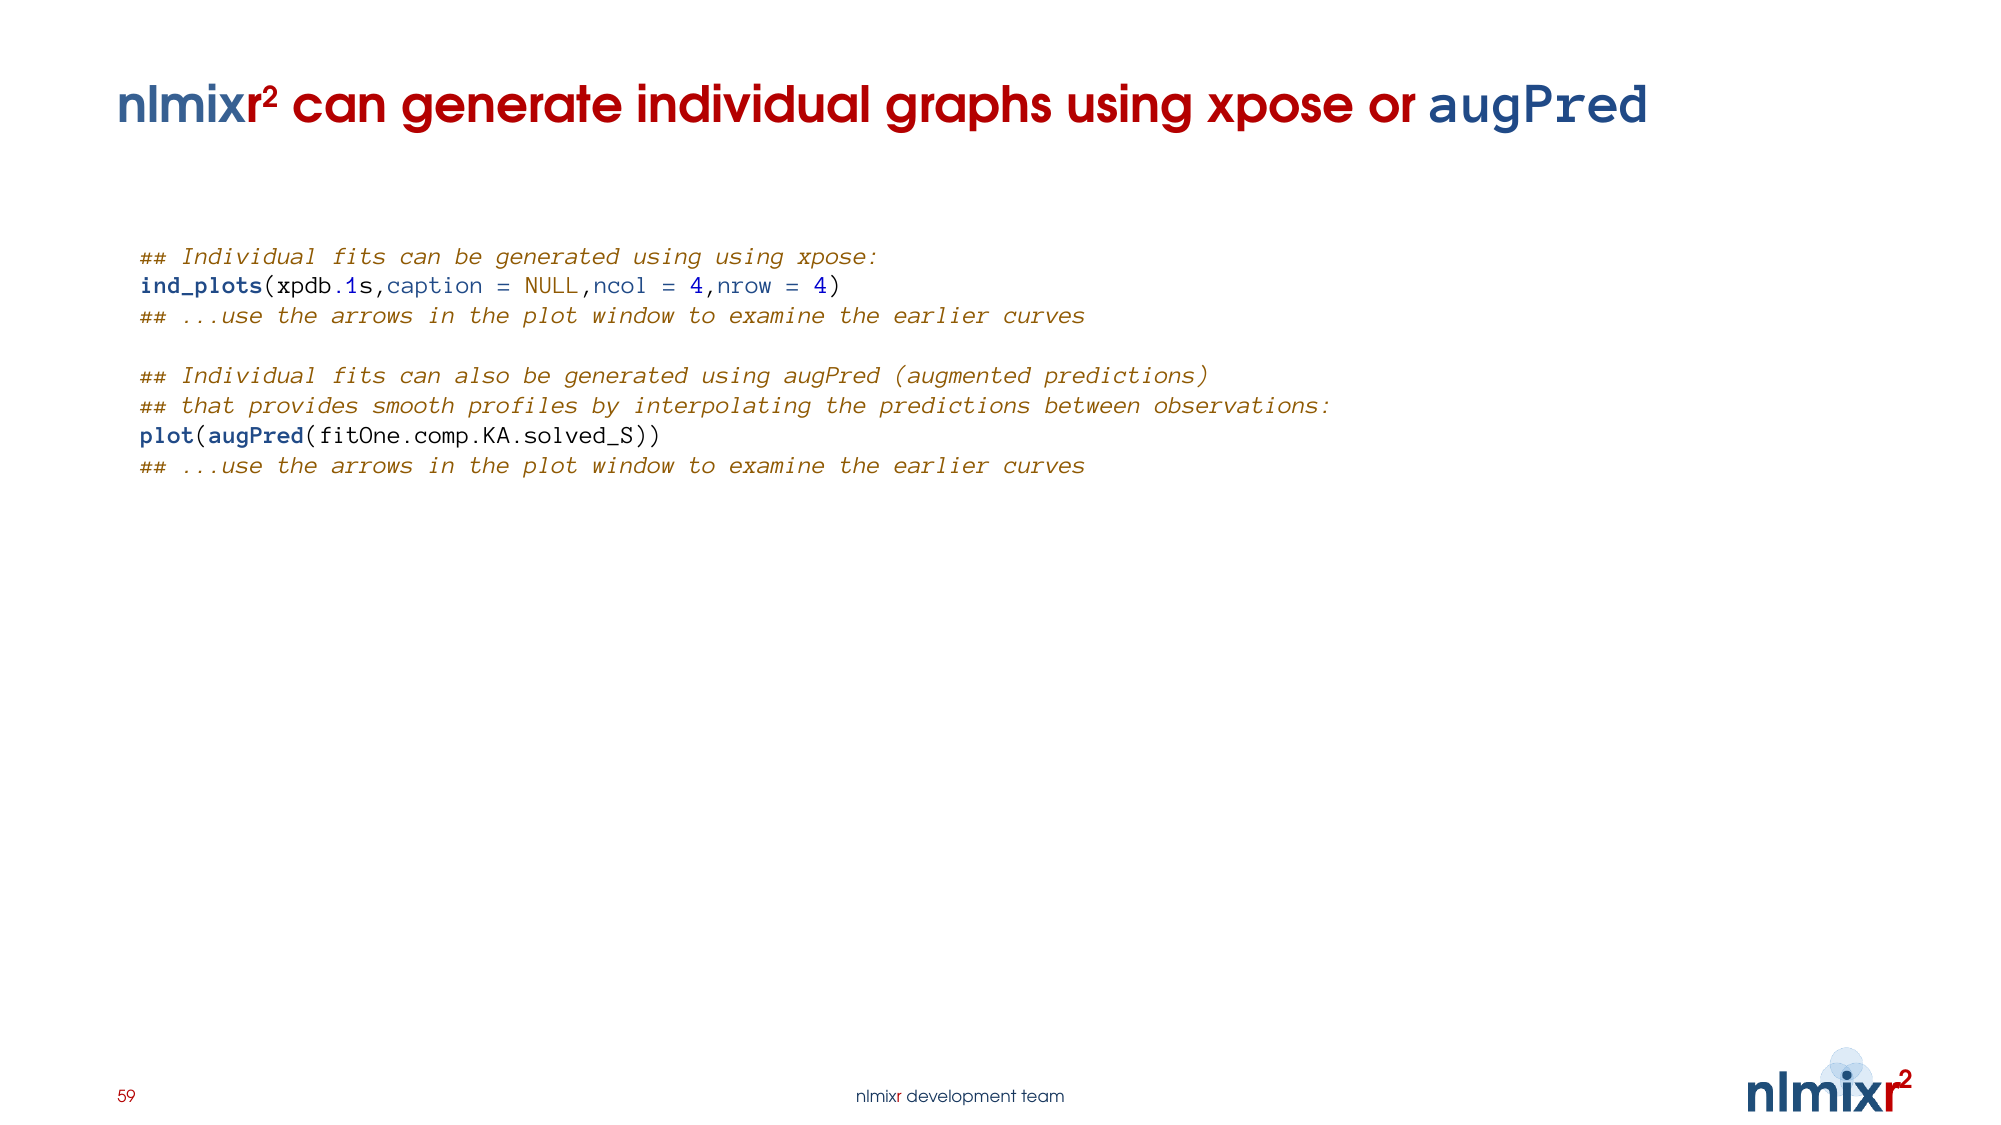

# nlmixr2 can generate individual graphs using xpose or augPred
## Individual fits can be generated using using xpose: ind_plots(xpdb.1s,caption = NULL,ncol = 4,nrow = 4) ## ...use the arrows in the plot window to examine the earlier curves ## Individual fits can also be generated using augPred (augmented predictions) ## that provides smooth profiles by interpolating the predictions between observations: plot(augPred(fitOne.comp.KA.solved_S)) ## ...use the arrows in the plot window to examine the earlier curves
59
nlmixr development team